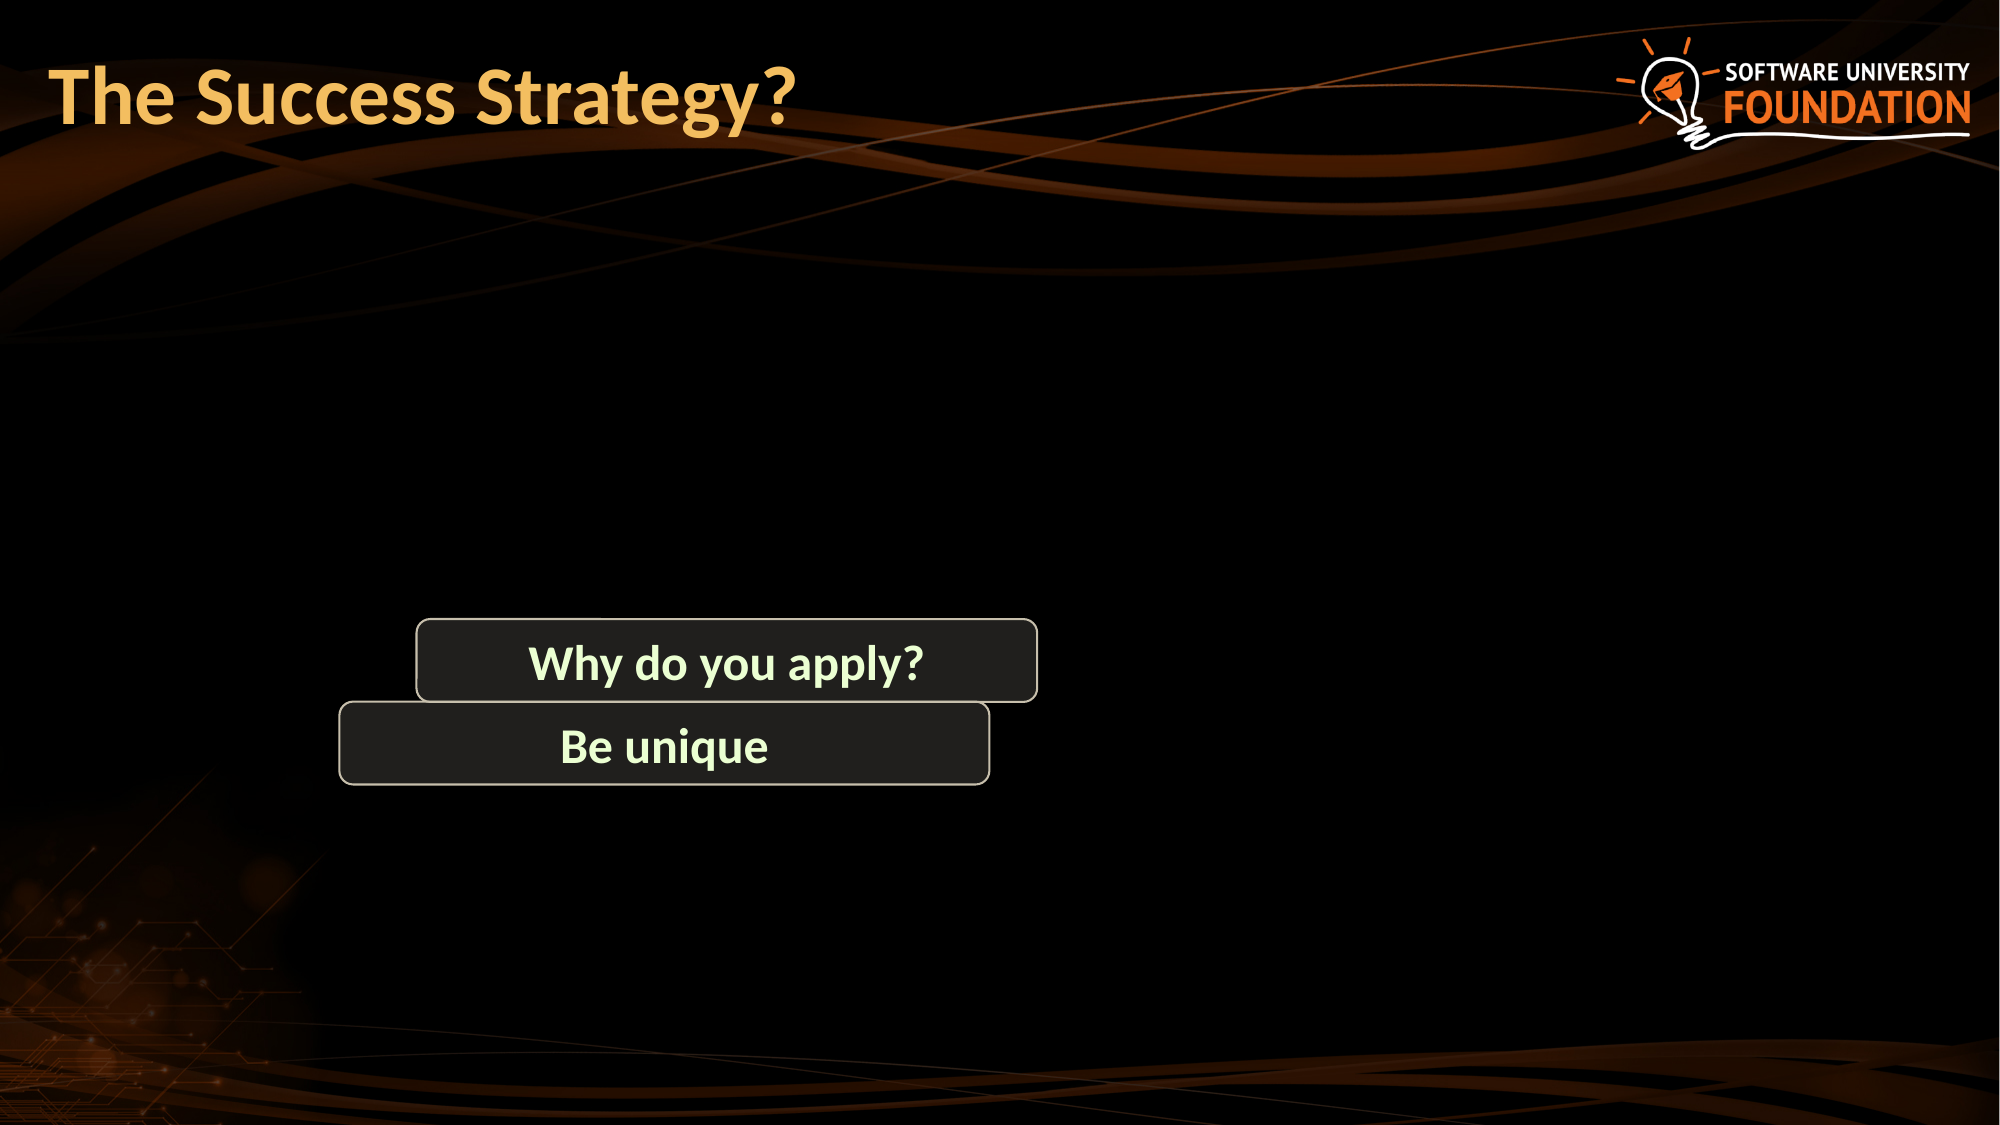

# The Success Strategy?
Why do you apply?
Be unique